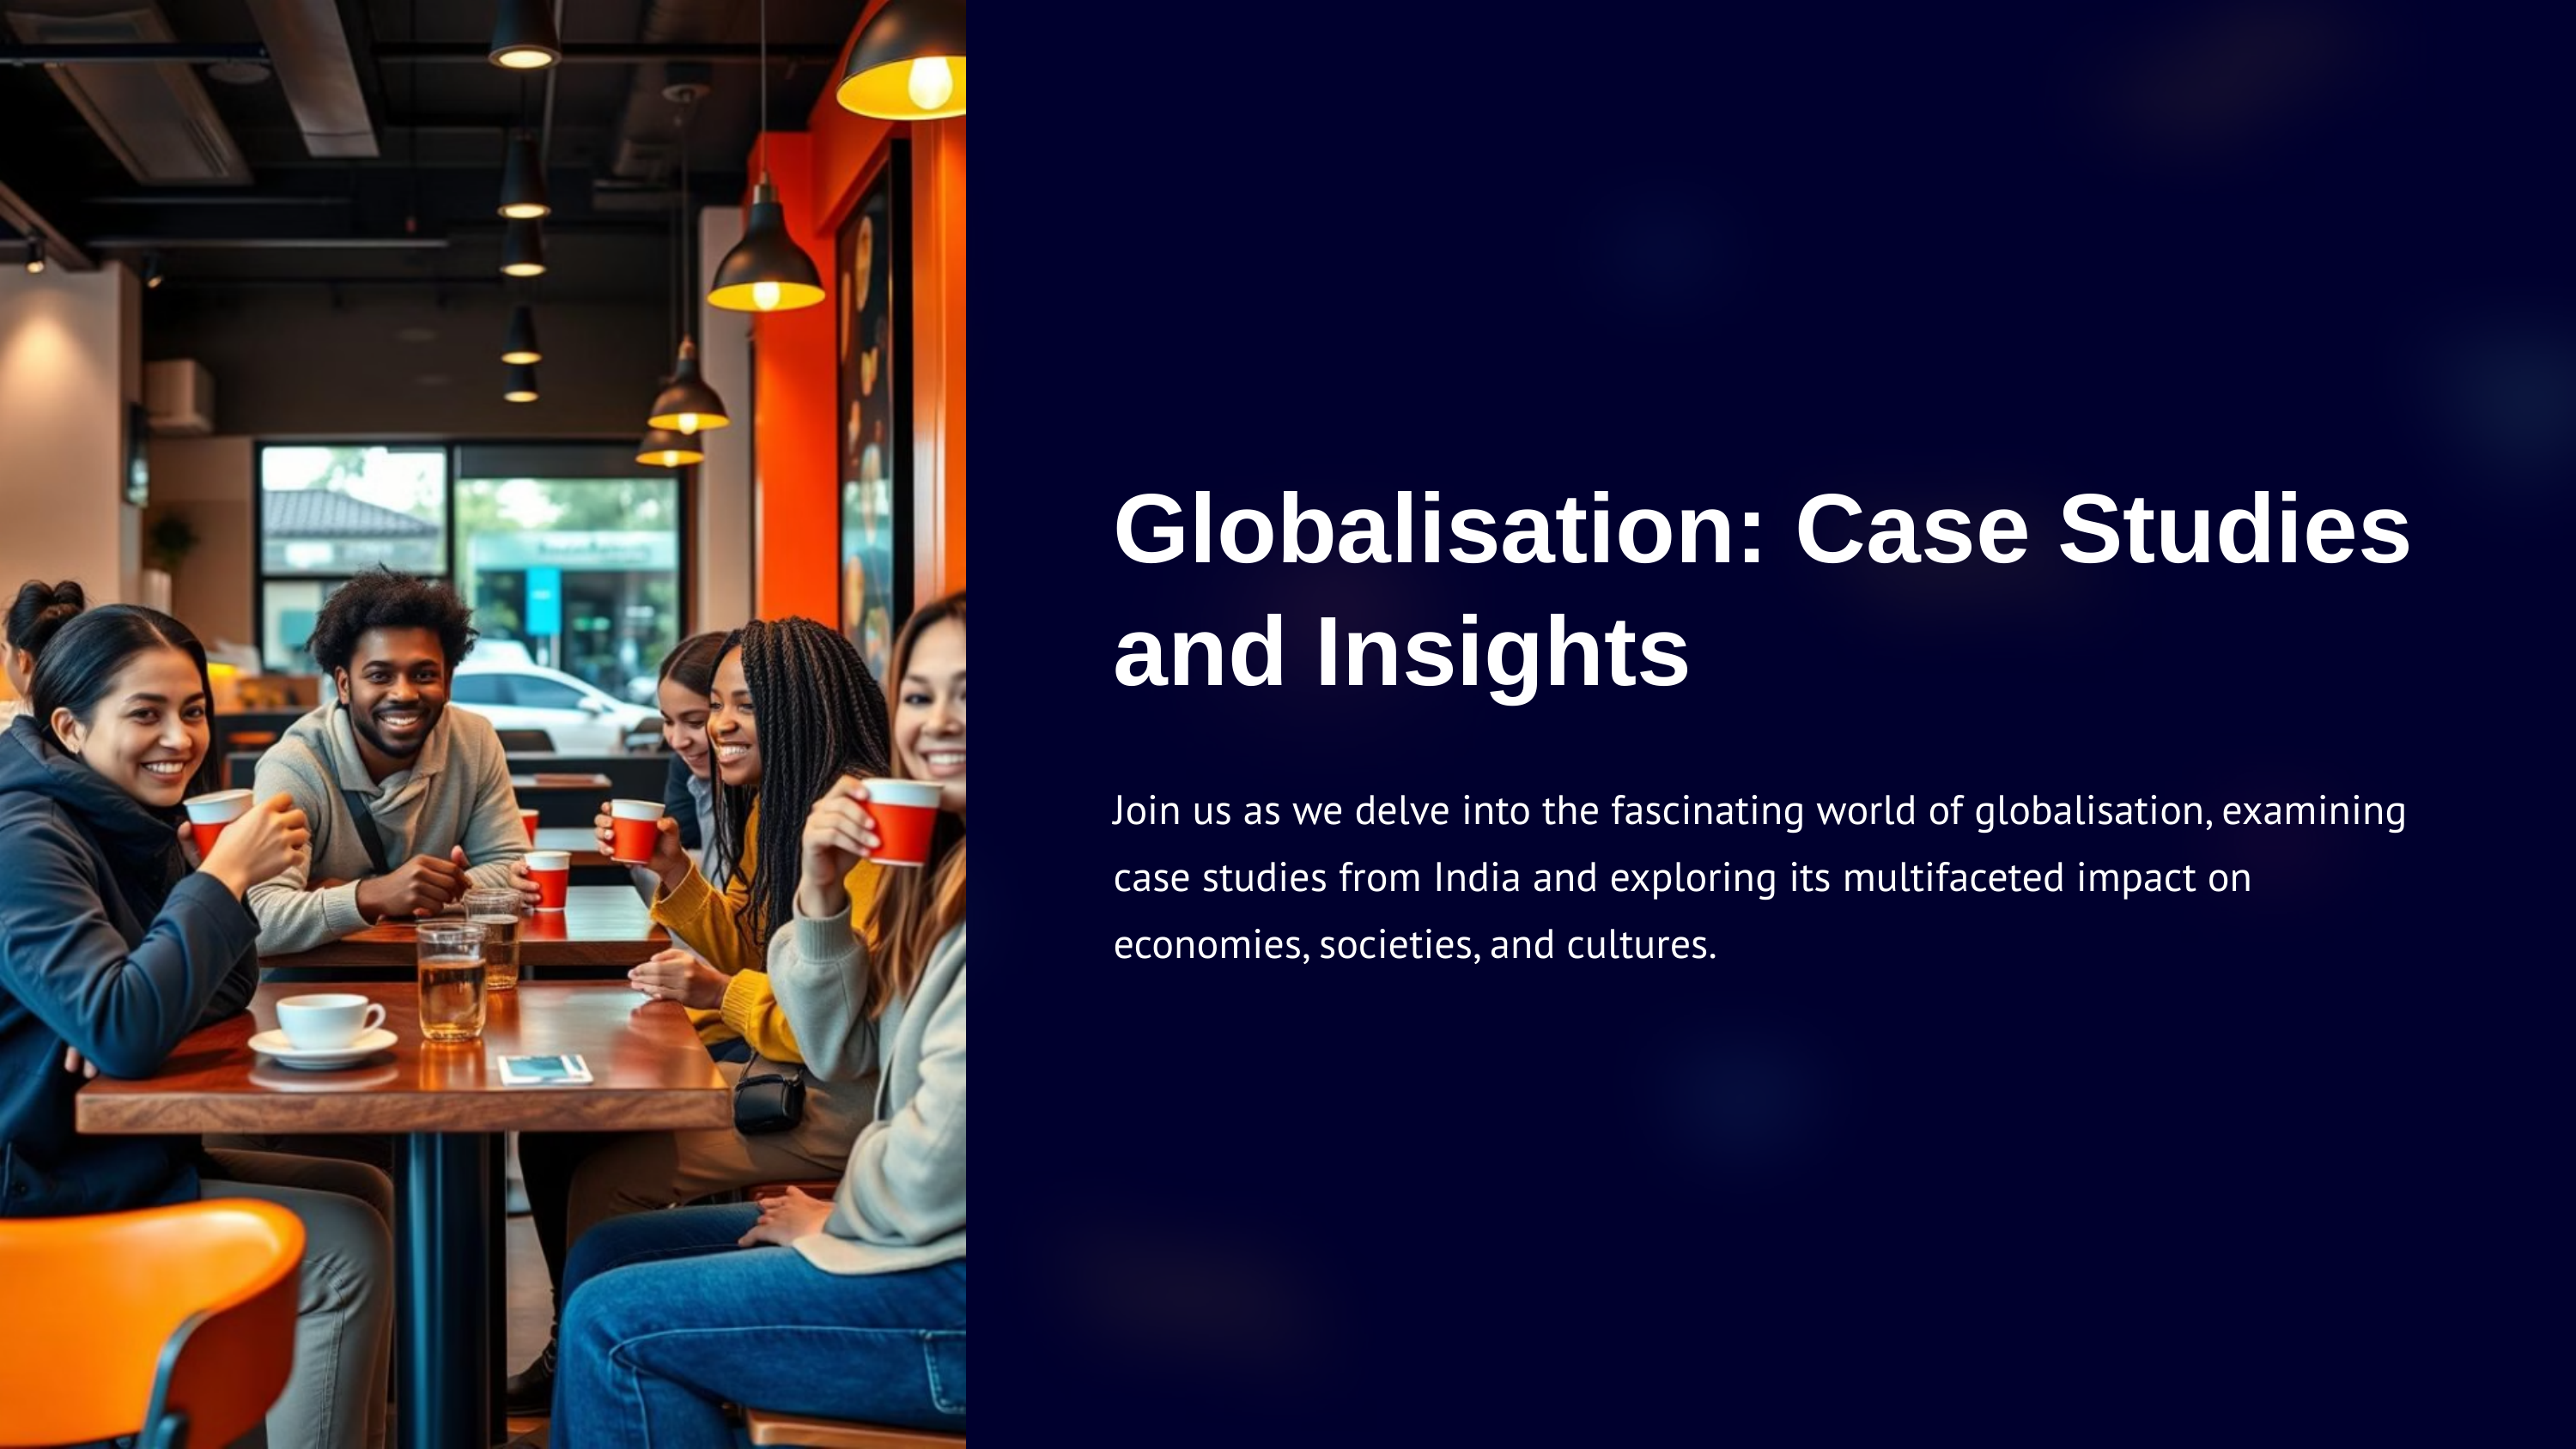

Globalisation: Case Studies and Insights
Join us as we delve into the fascinating world of globalisation, examining case studies from India and exploring its multifaceted impact on economies, societies, and cultures.